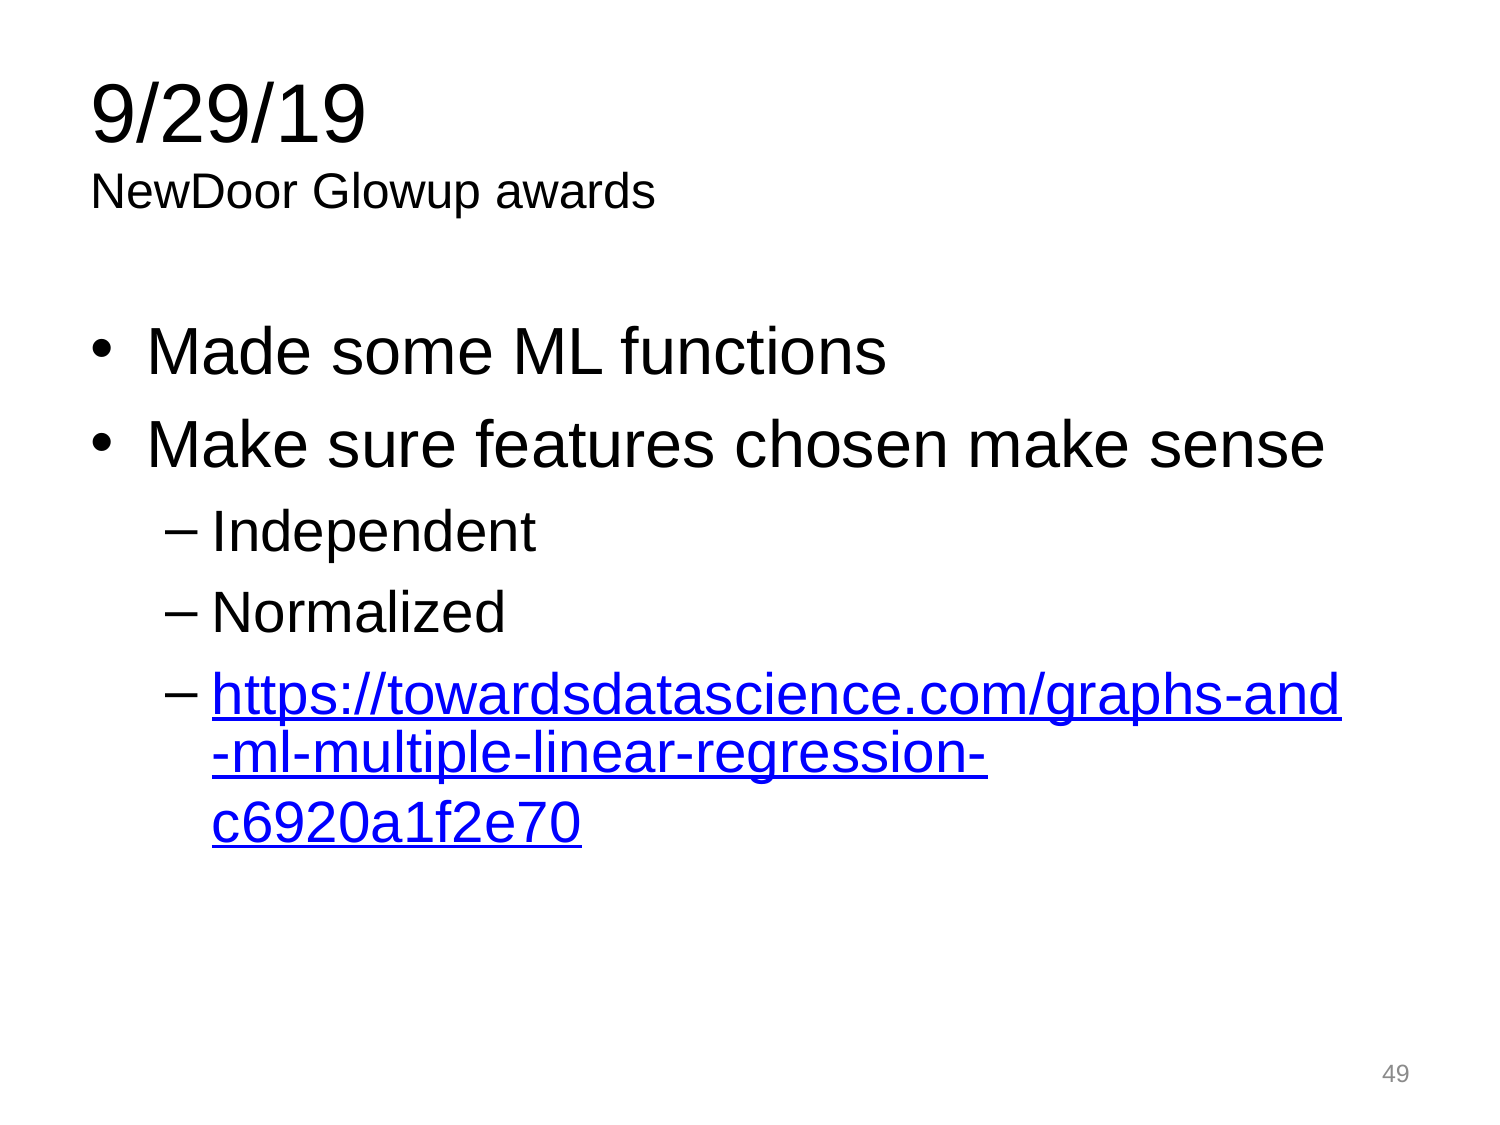

# 9/29/19 NewDoor Glowup awards
Made some ML functions
Make sure features chosen make sense
Independent
Normalized
https://towardsdatascience.com/graphs-and-ml-multiple-linear-regression-c6920a1f2e70

49